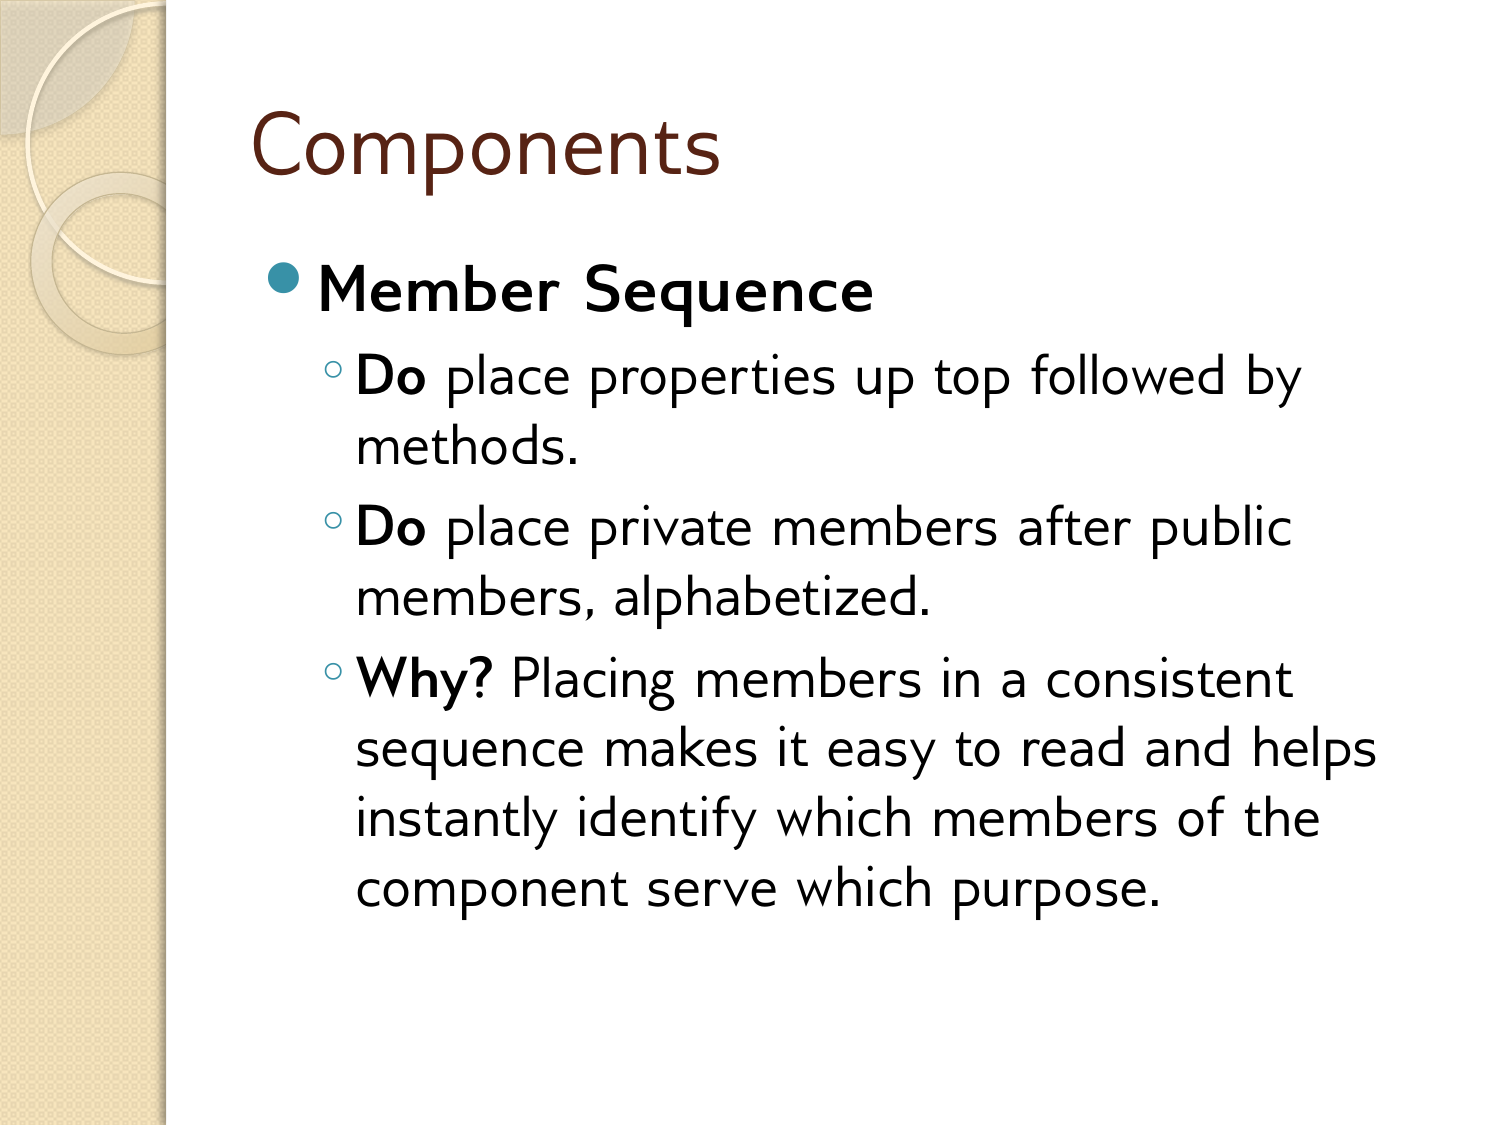

# Components
Member Sequence
Do place properties up top followed by methods.
Do place private members after public members, alphabetized.
Why? Placing members in a consistent sequence makes it easy to read and helps instantly identify which members of the component serve which purpose.